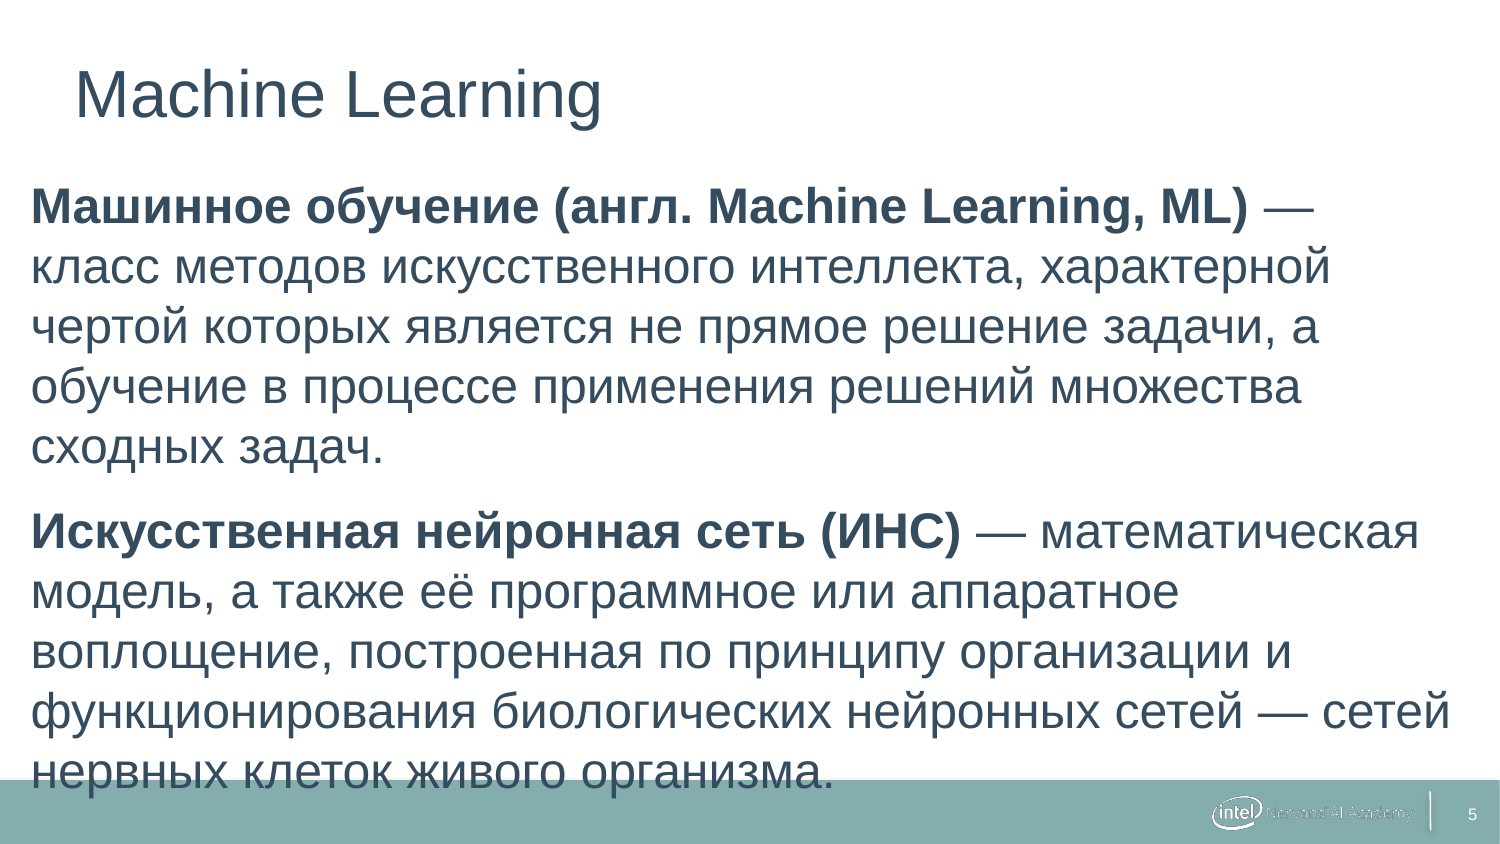

# Machine Learning
Машинное обучение (англ. Machine Learning, ML) — класс методов искусственного интеллекта, характерной чертой которых является не прямое решение задачи, а обучение в процессе применения решений множества сходных задач.
Искусственная нейронная сеть (ИНС) — математическая модель, а также её программное или аппаратное воплощение, построенная по принципу организации и функционирования биологических нейронных сетей — сетей нервных клеток живого организма.

5